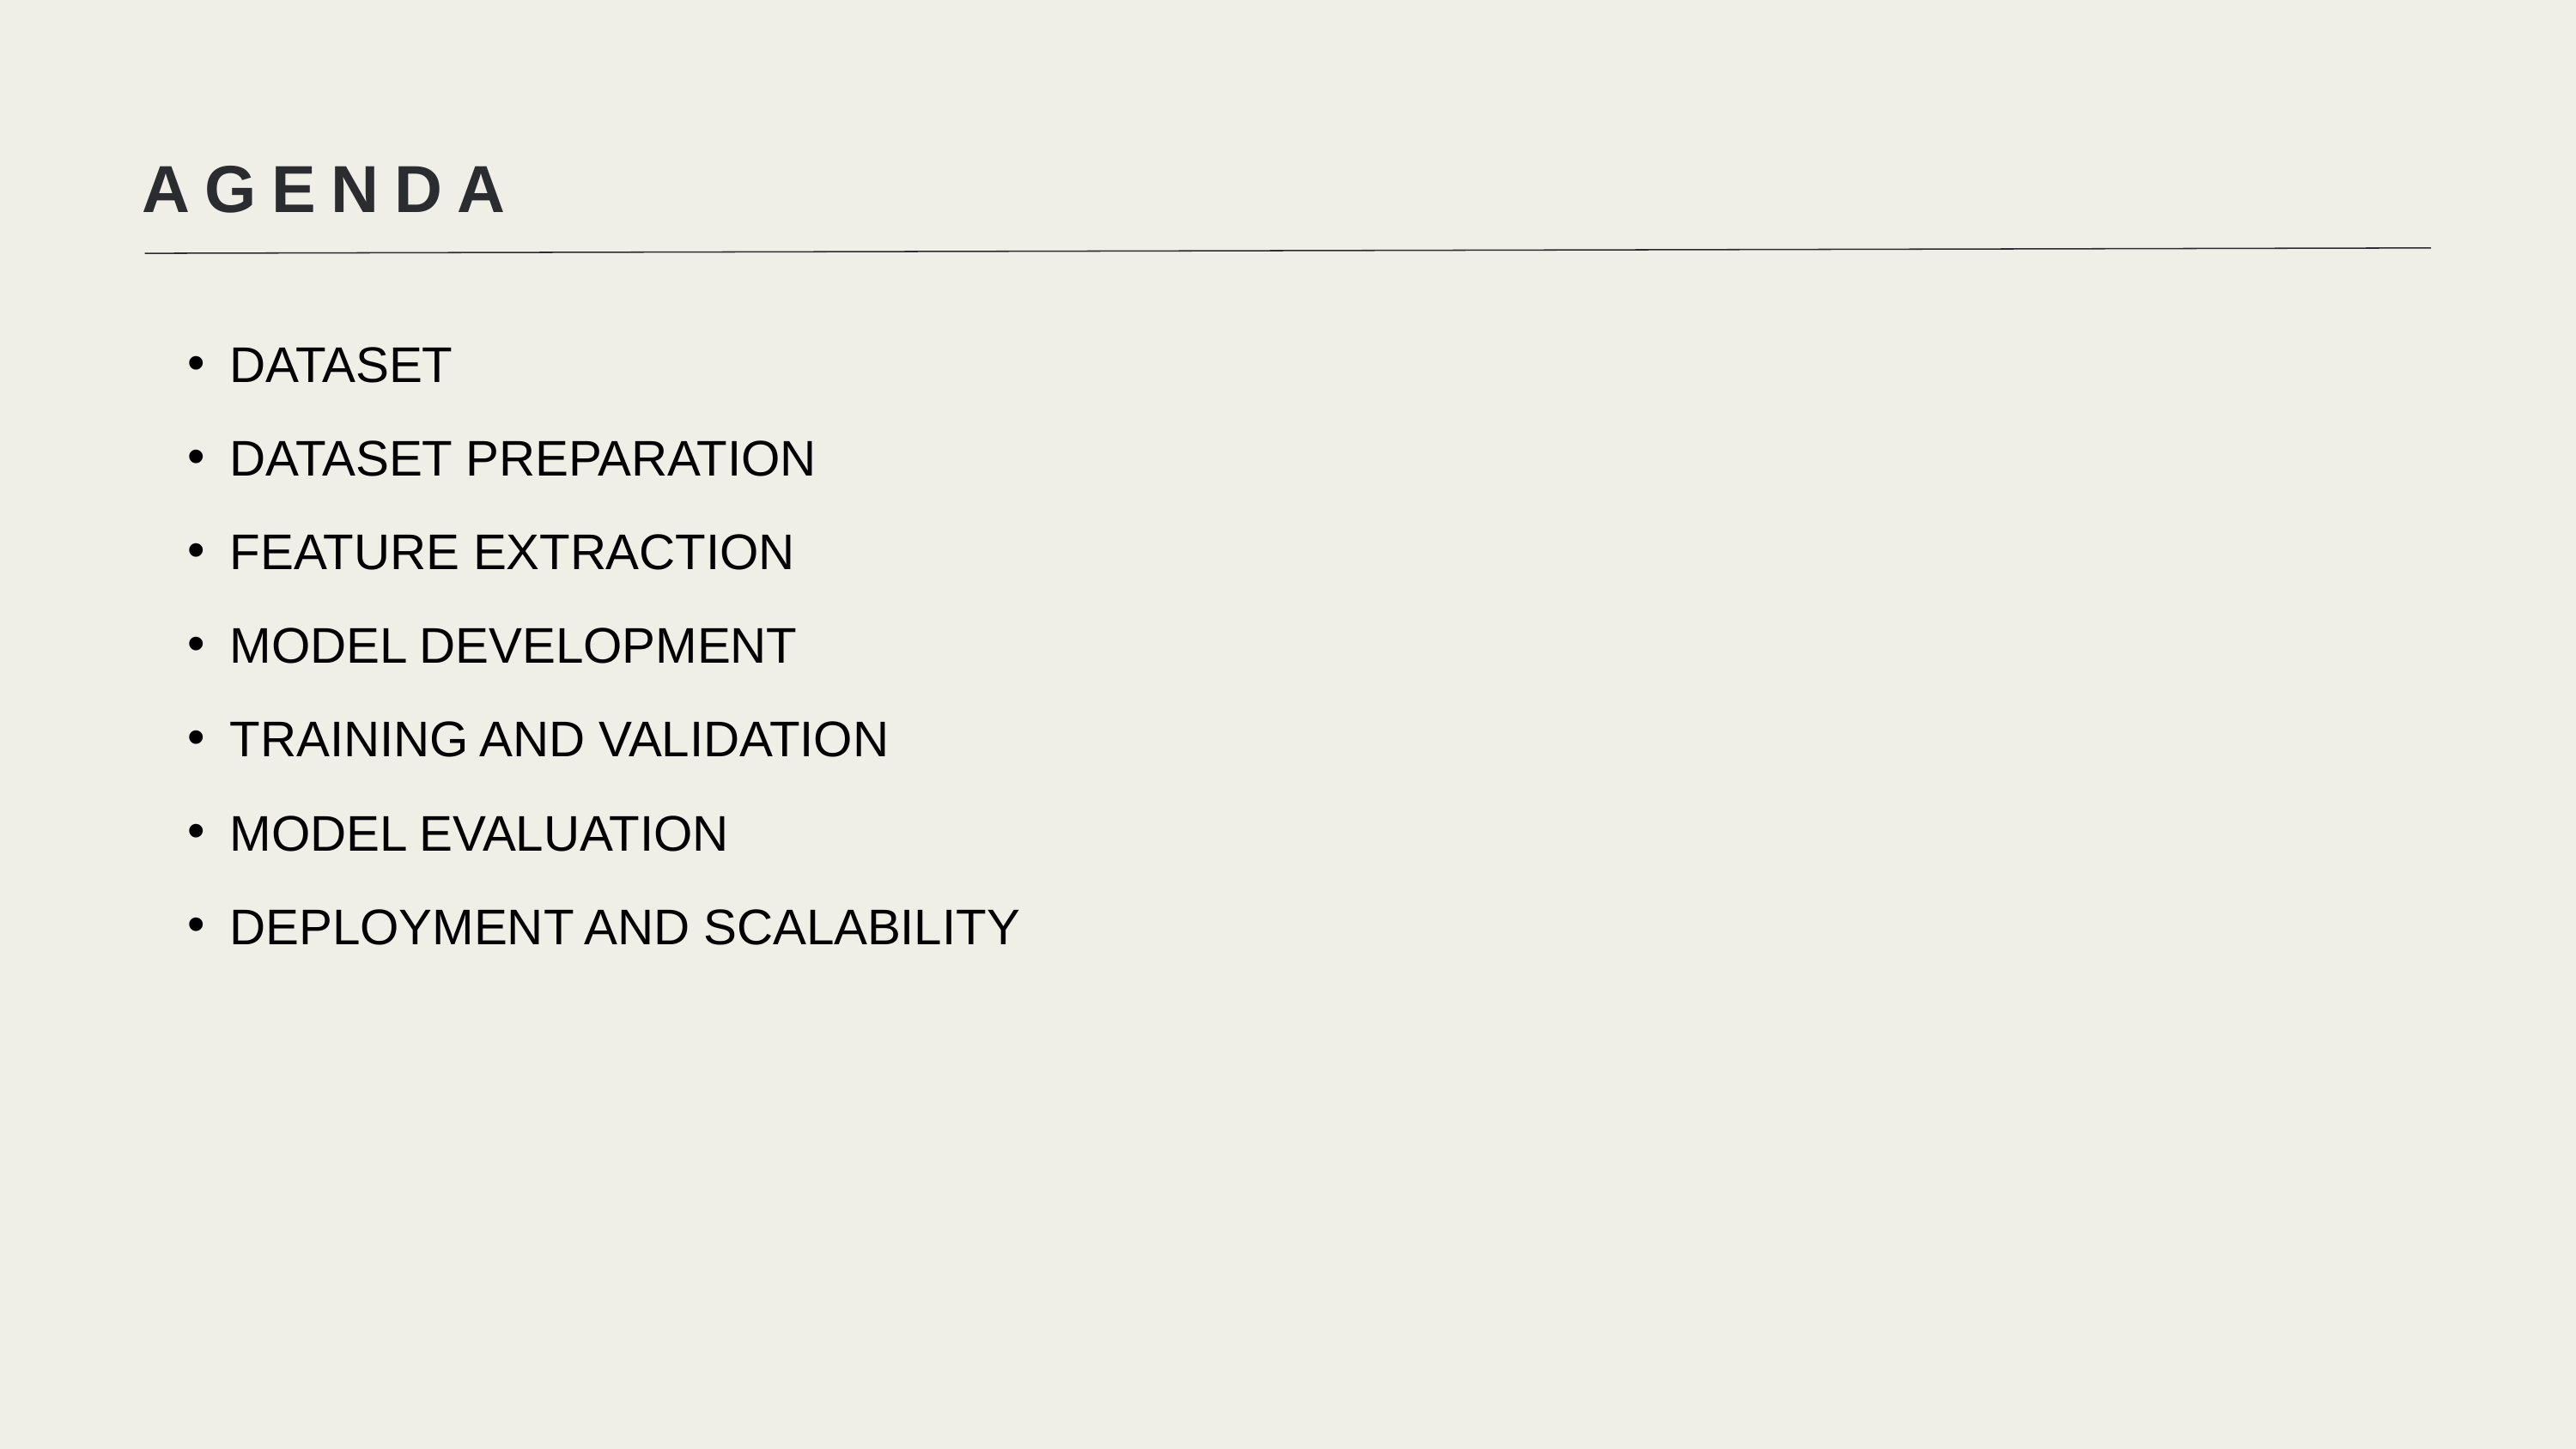

AGENDA

DATASET
DATASET PREPARATION
FEATURE EXTRACTION
MODEL DEVELOPMENT
TRAINING AND VALIDATION
MODEL EVALUATION
DEPLOYMENT AND SCALABILITY